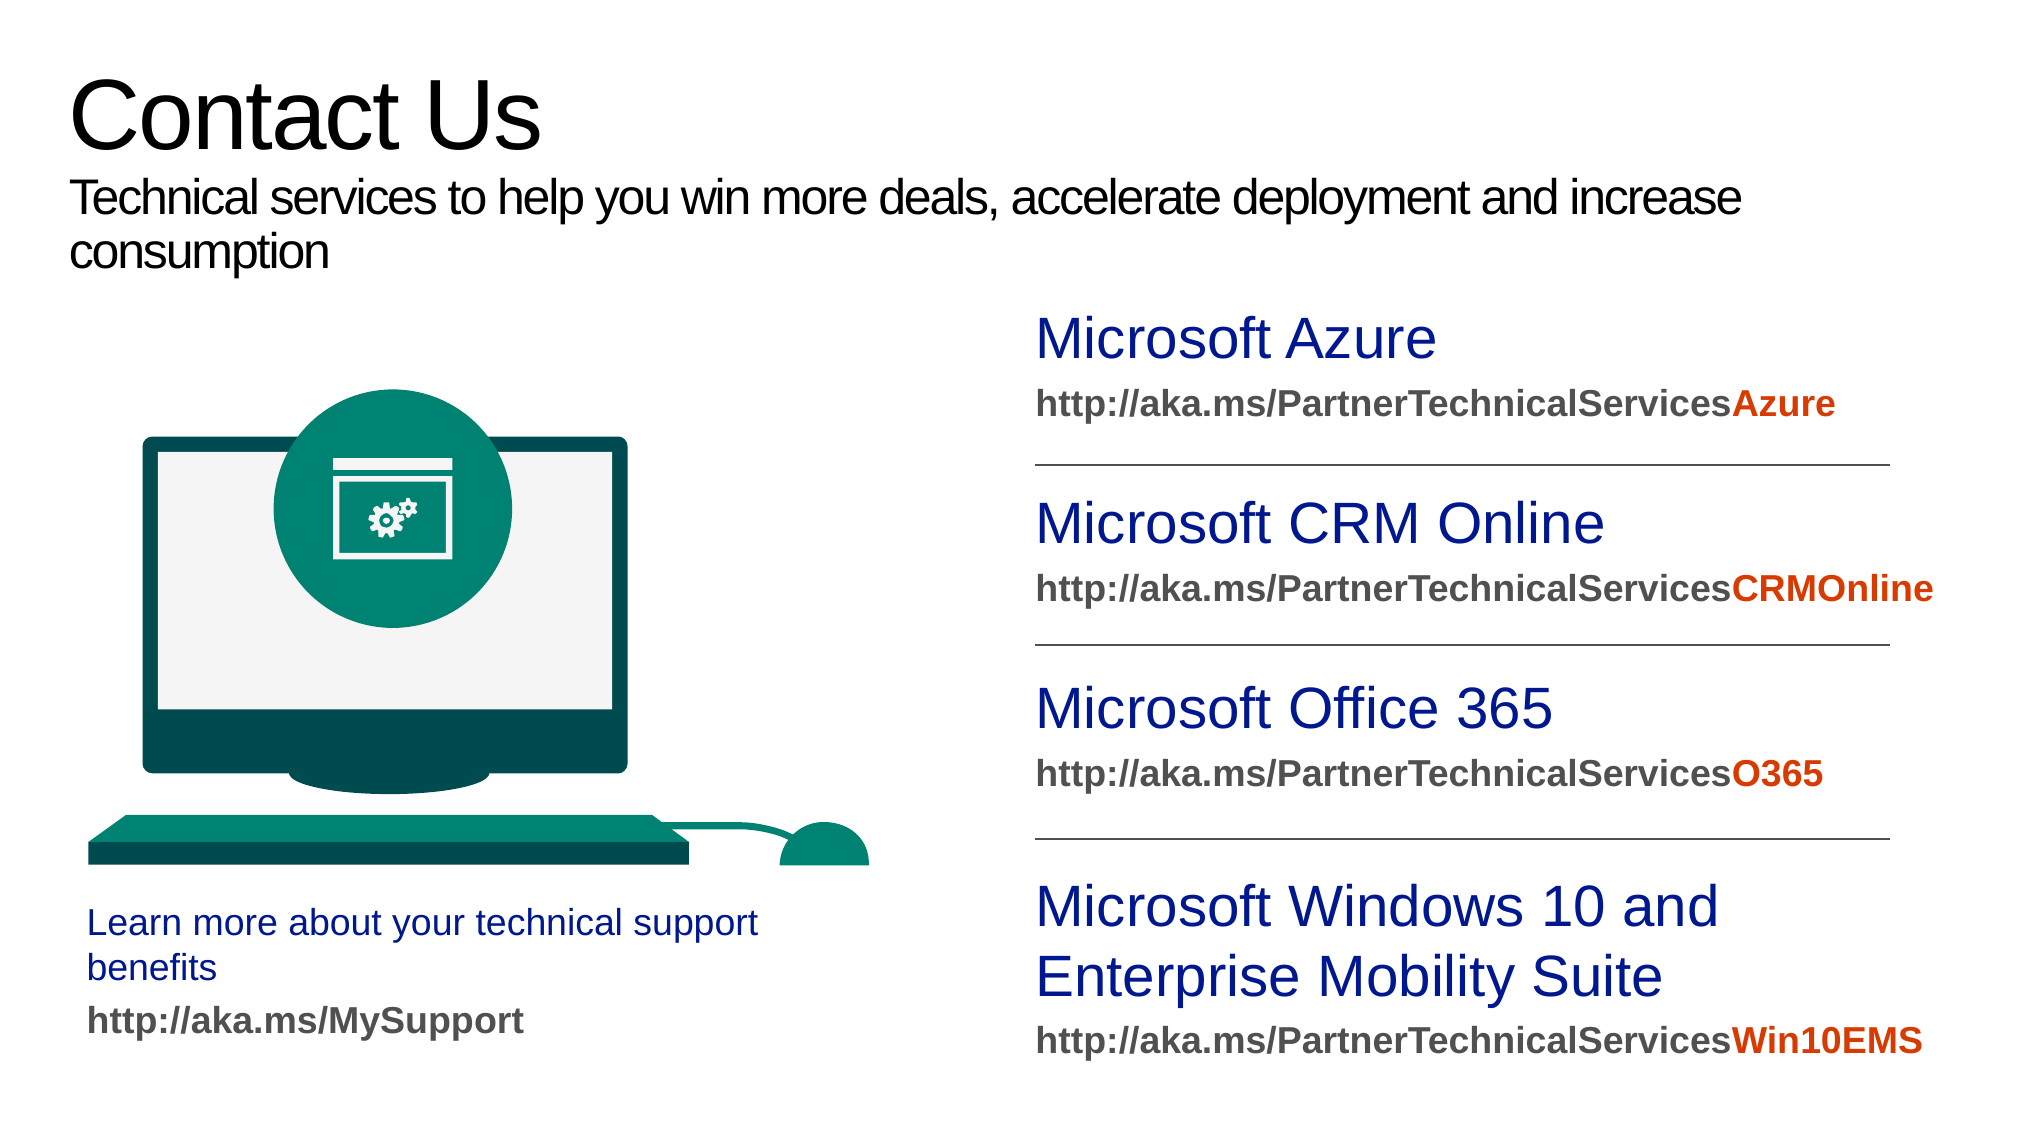

# Contact Us Technical services to help you win more deals, accelerate deployment and increase consumption

Microsoft Azure
http://aka.ms/PartnerTechnicalServicesAzure

Microsoft CRM Online
http://aka.ms/PartnerTechnicalServicesCRMOnline

Microsoft Office 365
http://aka.ms/PartnerTechnicalServicesO365

Microsoft Windows 10 and
Enterprise Mobility Suite
http://aka.ms/PartnerTechnicalServicesWin10EMS
Learn more about your technical support benefits
http://aka.ms/MySupport